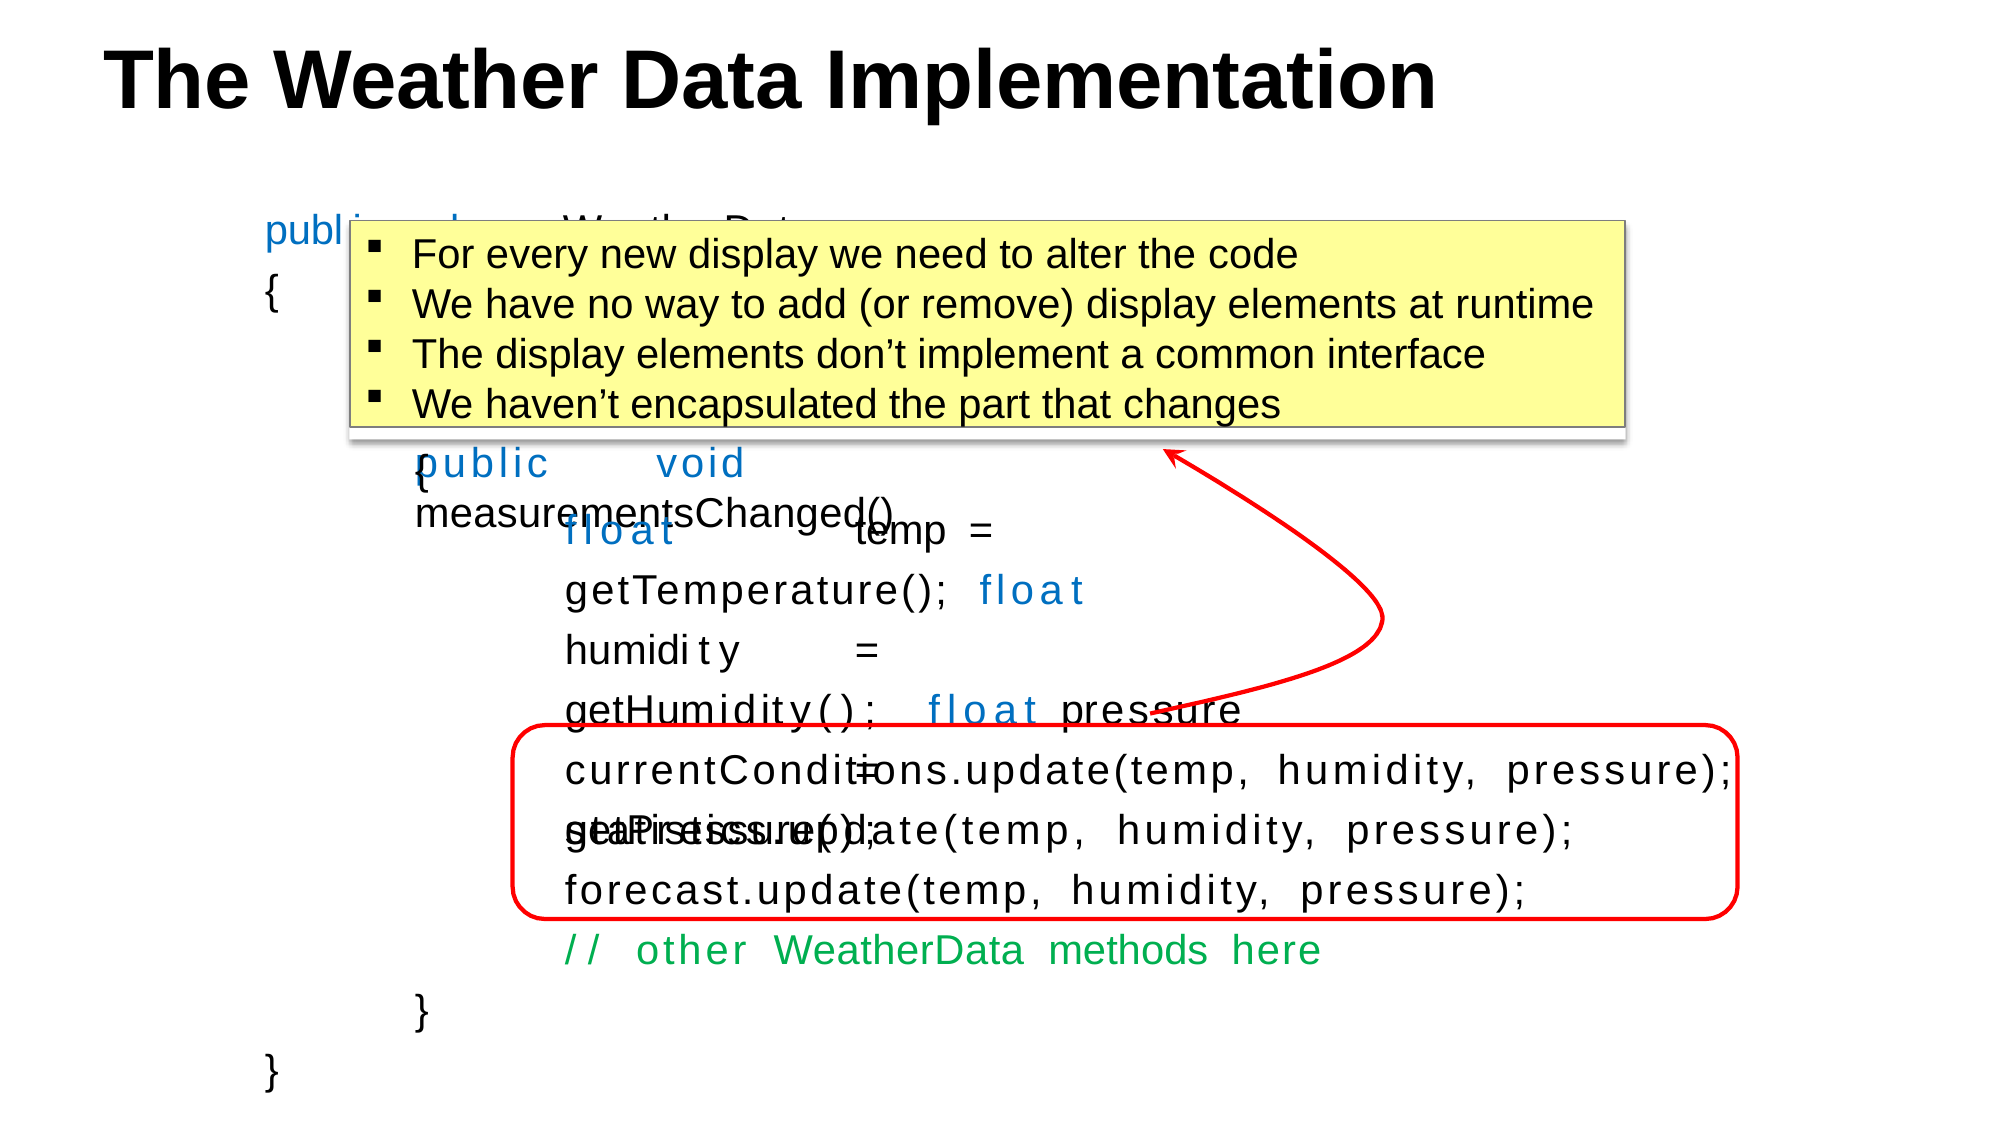

# The Weather Data Implementation
pub
{

lic	class	WeatherData

//	instance	variable	declarations
public	void	measurementsChanged()

For every new display we need to alter the code
We have no way to add (or remove) display elements at runtime
The display elements don’t implement a common interface
We haven’t encapsulated the part that changes
{
float	temp	=	getTemperature();  float	humidity	=	getHumidity();  float	pressure	=	getPressure();

currentConditions.update(temp,	humidity,	pressure);
statistics.update(temp,	humidity,	pressure);
forecast.update(temp,	humidity,	pressure);
//	other	WeatherData	methods	here
}
}